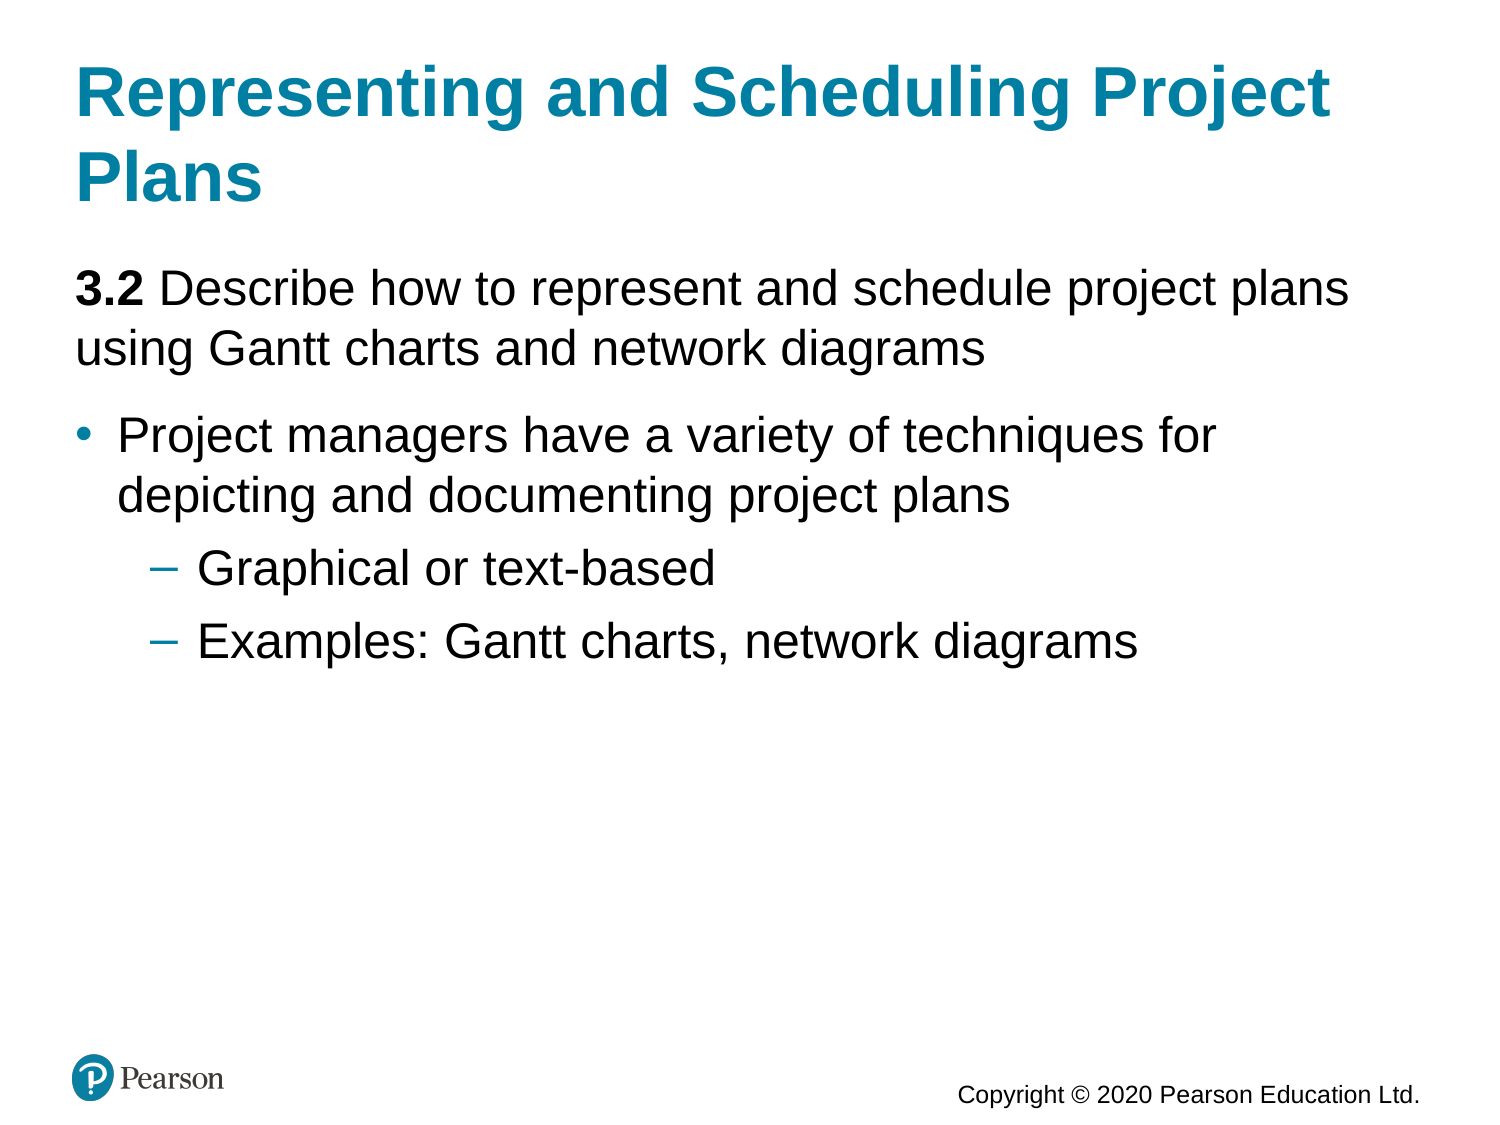

# Representing and Scheduling Project Plans
3.2 Describe how to represent and schedule project plans using Gantt charts and network diagrams
Project managers have a variety of techniques for depicting and documenting project plans
Graphical or text-based
Examples: Gantt charts, network diagrams